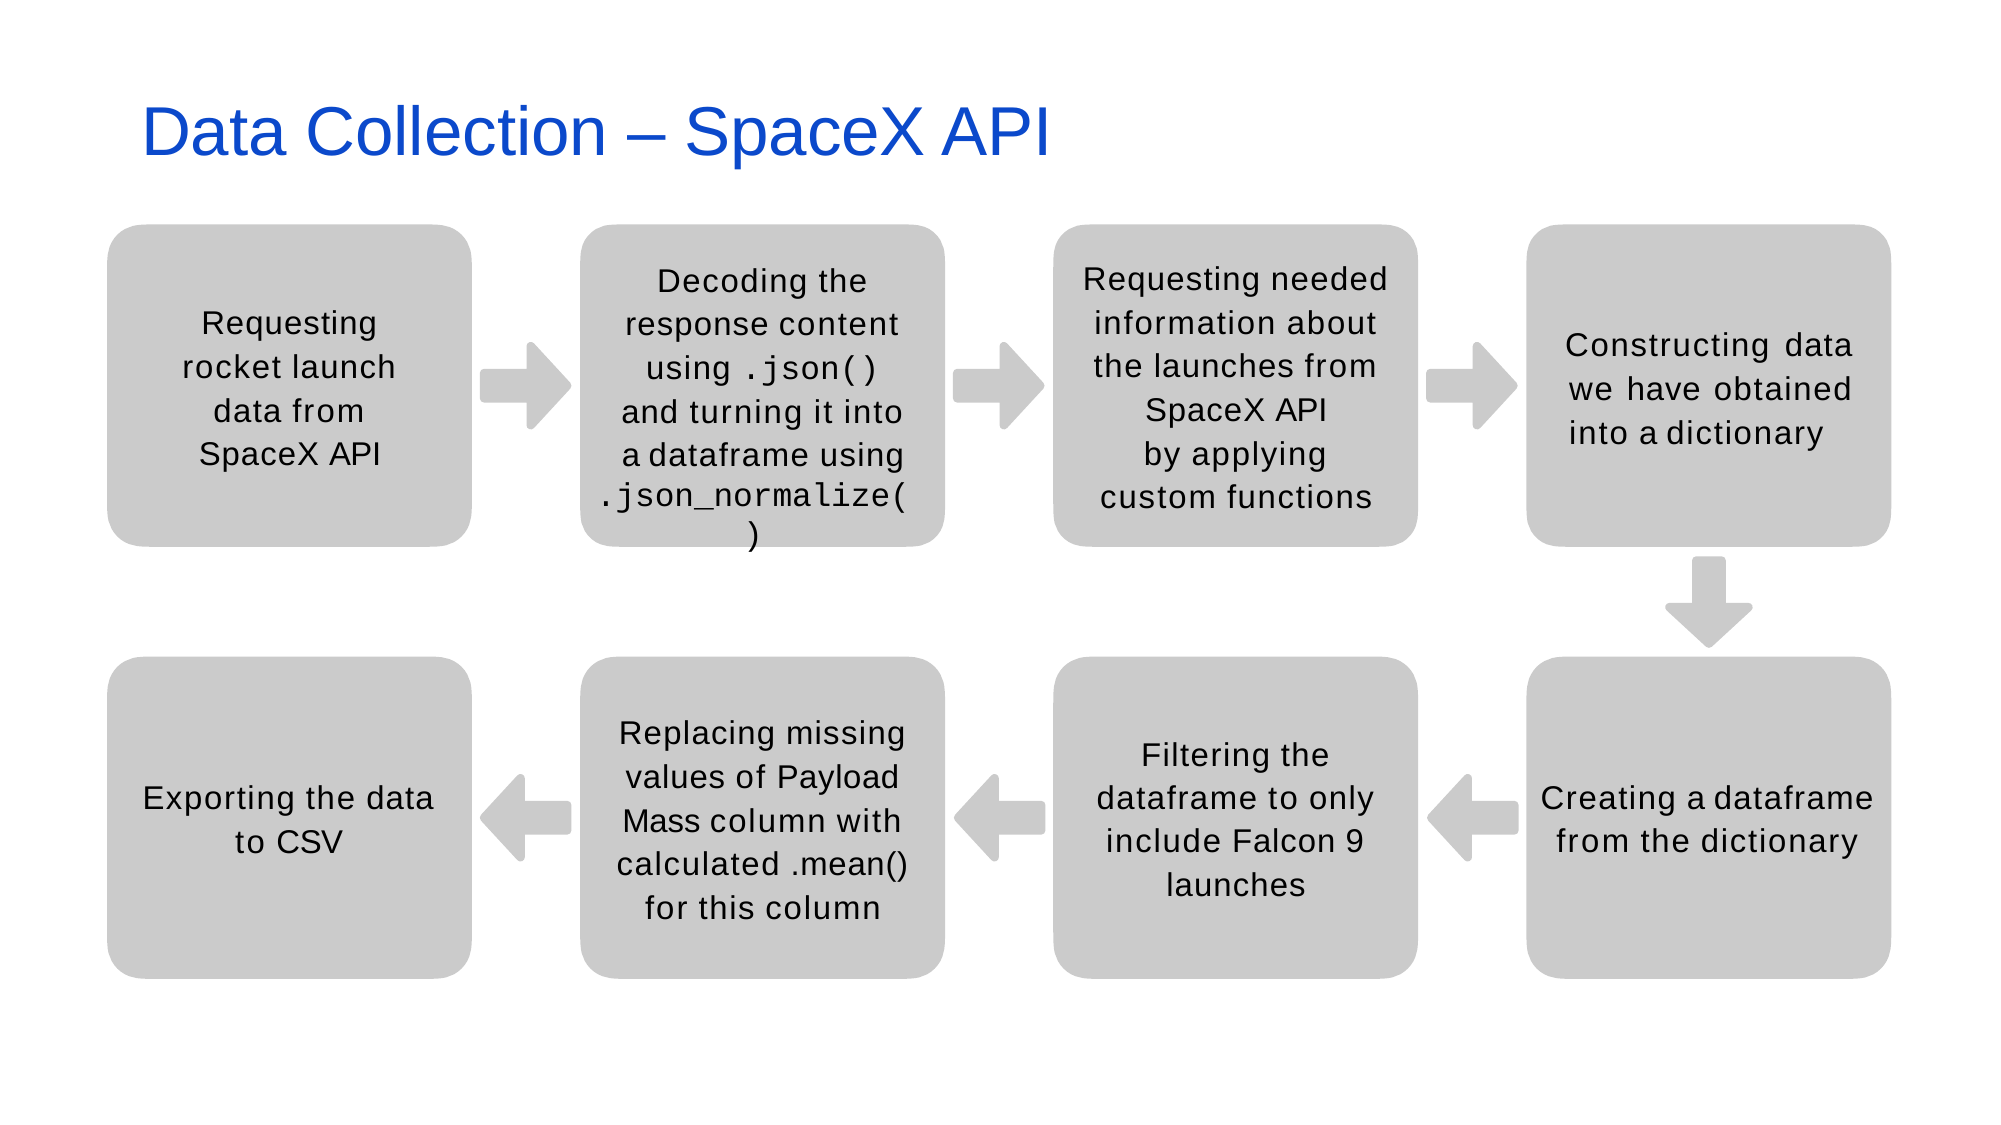

Data Collection – SpaceX API

Requesting needed information about the launches from SpaceX API
by applying custom functions
Decoding the response content using .json() and turning it into a dataframe using
.json_normalize()
Requesting rocket launch data from SpaceX API
Constructing data we have obtained into a dictionary

Replacing missing values of Payload Mass column with calculated .mean() for this column
Filtering the dataframe to only include Falcon 9 launches
Exporting the data to CSV
Creating a dataframe from the dictionary